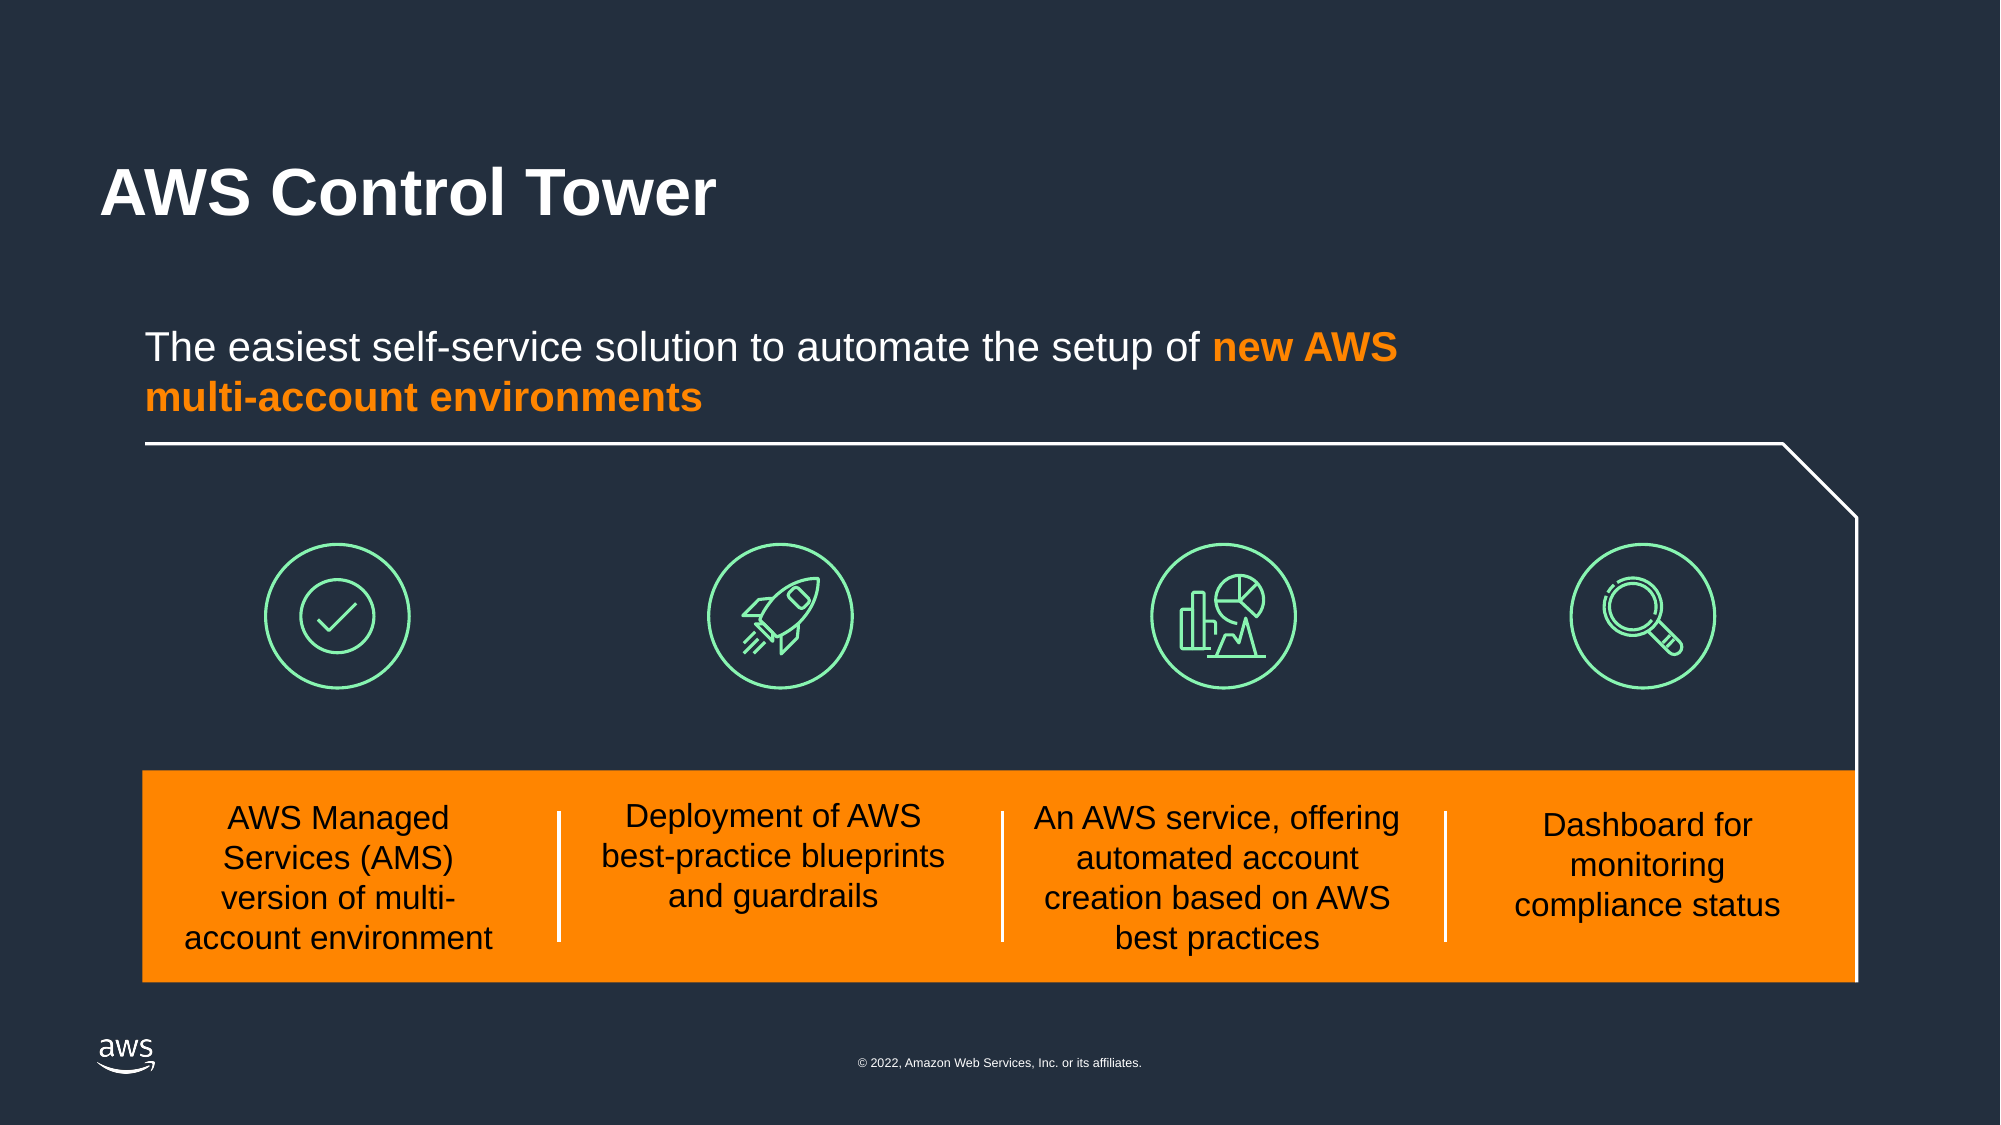

# AWS Control Tower
The easiest self-service solution to automate the setup of new AWS multi-account environments

Deployment of AWS best-practice blueprints and guardrails
AWS Managed Services (AMS) version of multi-account environment
An AWS service, offering automated account creation based on AWS best practices
Dashboard for monitoring compliance status